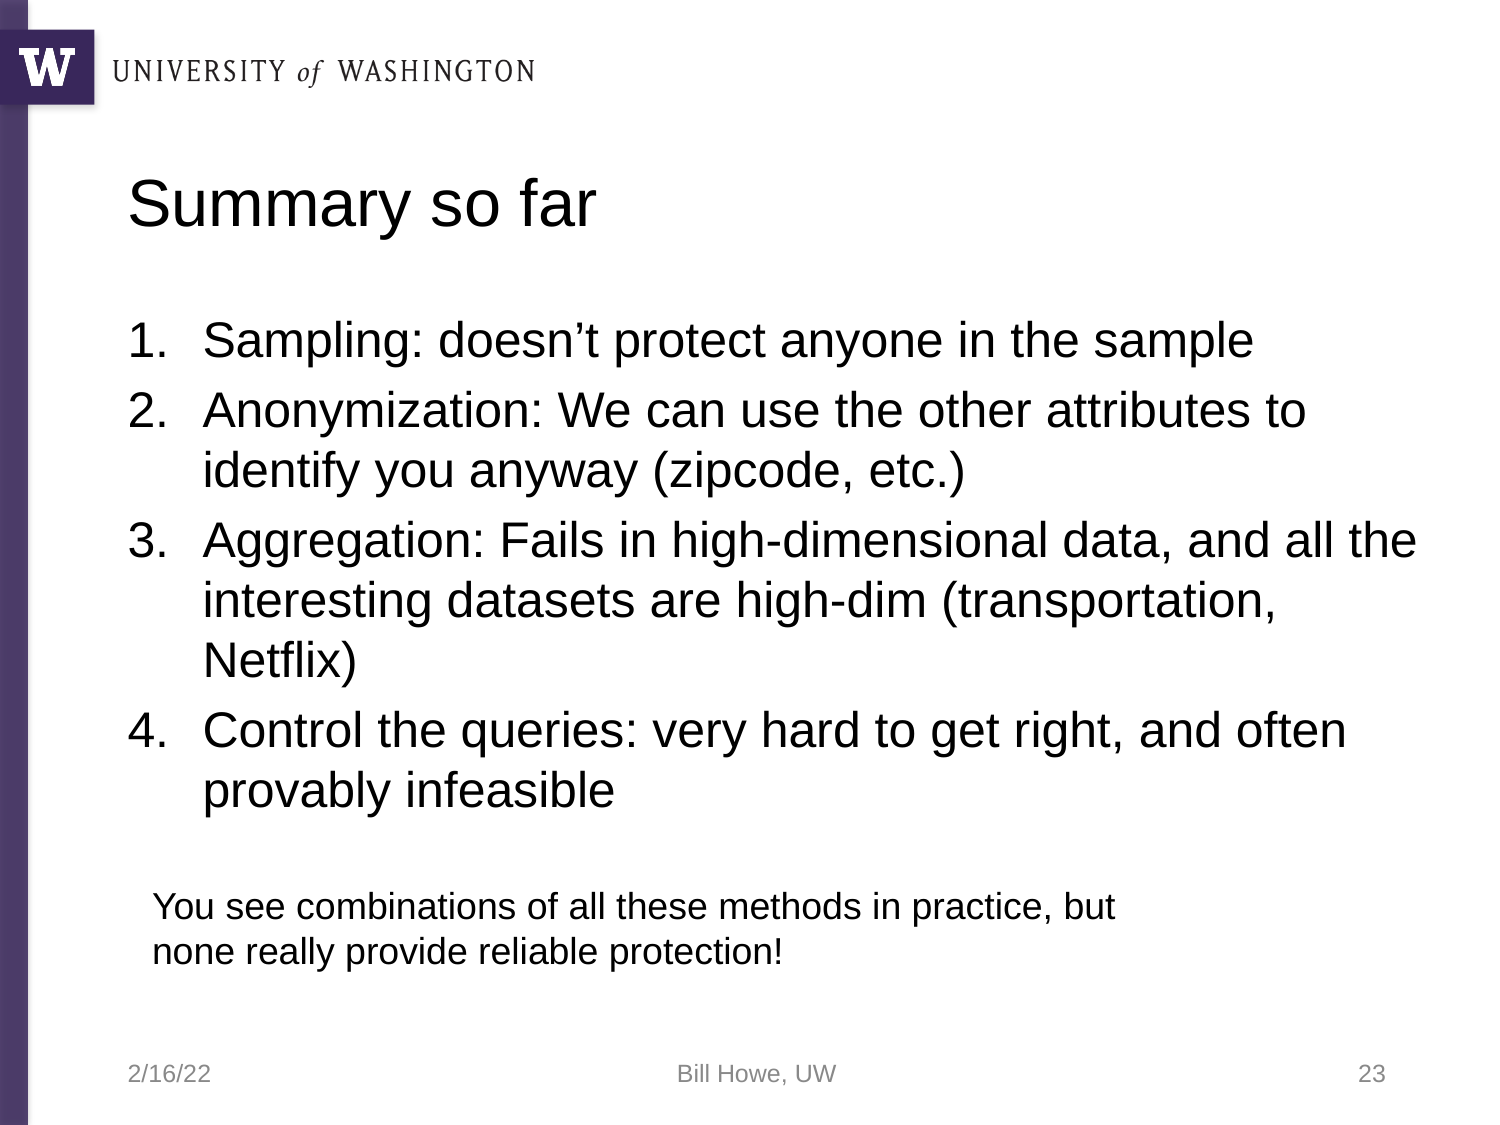

# Summary so far
Sampling: doesn’t protect anyone in the sample
Anonymization: We can use the other attributes to identify you anyway (zipcode, etc.)
Aggregation: Fails in high-dimensional data, and all the interesting datasets are high-dim (transportation, Netflix)
Control the queries: very hard to get right, and often provably infeasible

You see combinations of all these methods in practice, but none really provide reliable protection!
2/16/22
Bill Howe, UW
23